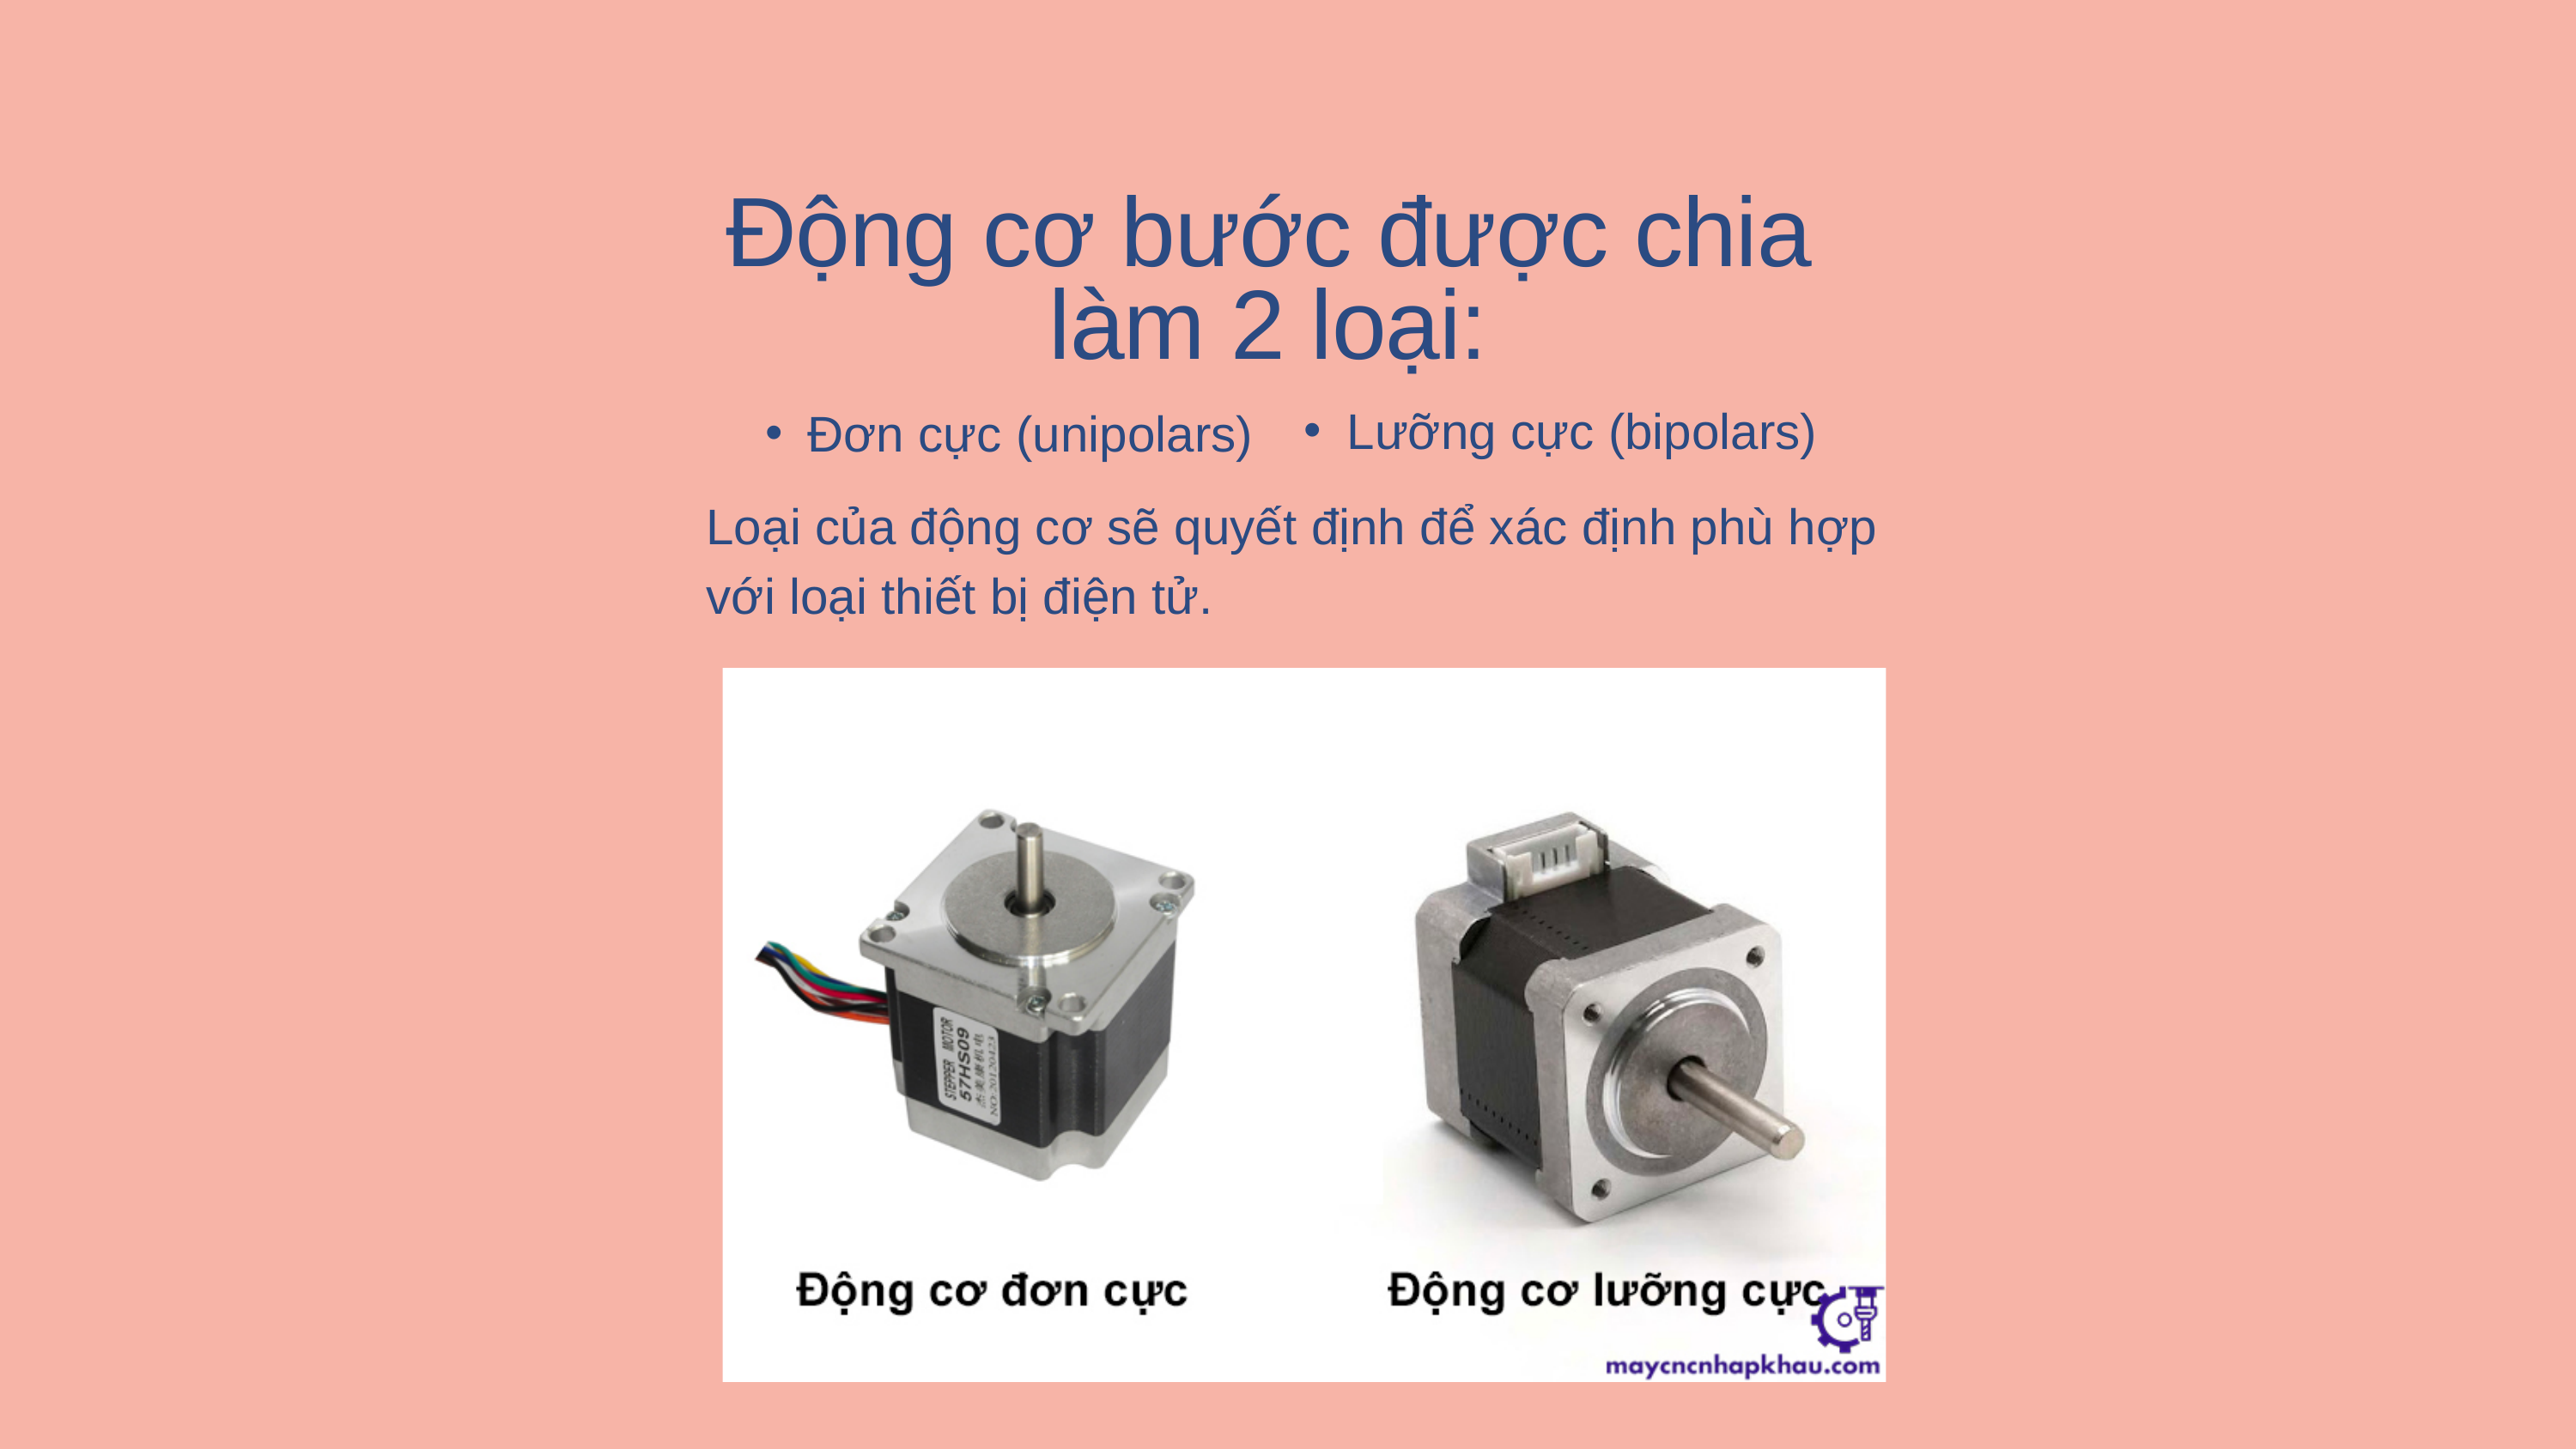

Động cơ bước được chia làm 2 loại:

Lưỡng cực (bipolars)
Đơn cực (unipolars)
Loại của động cơ sẽ quyết định để xác định phù hợp với loại thiết bị điện tử.